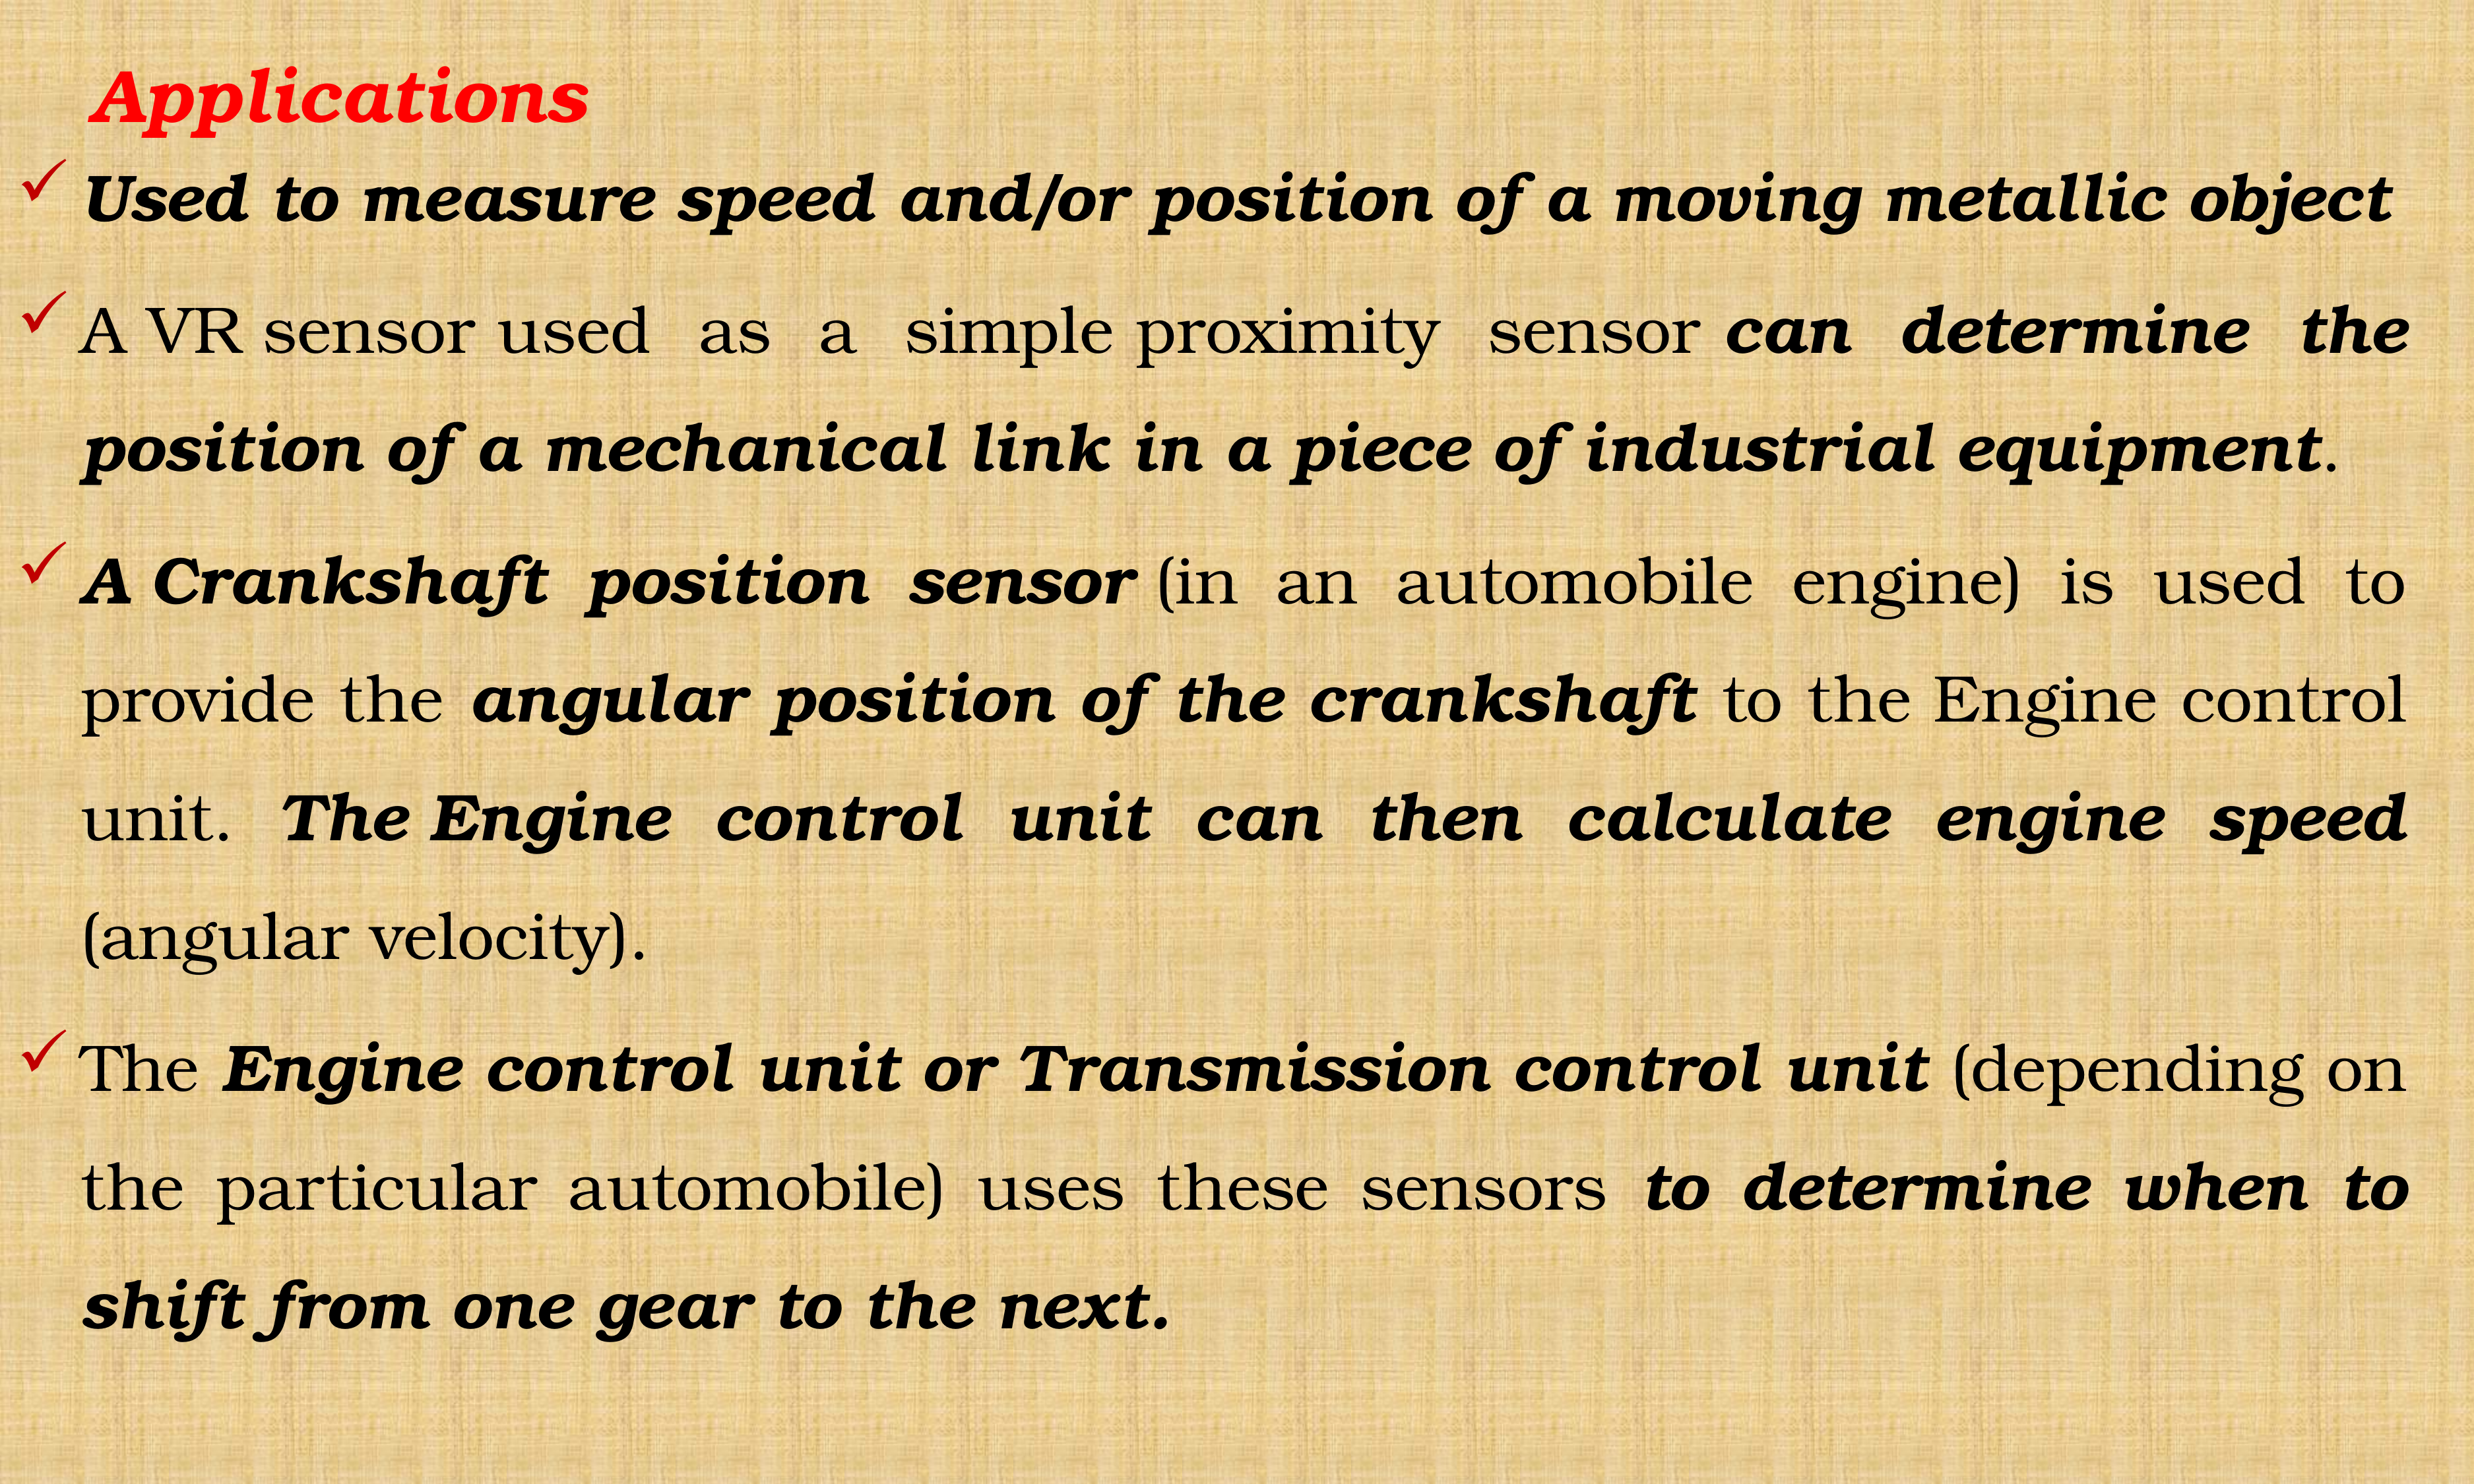

Applications

Used to measure speed and/or position of a moving metallic object
A VR sensor used as a simple proximity sensor can determine the position of a mechanical link in a piece of industrial equipment.
A Crankshaft position sensor (in an automobile engine) is used to provide the angular position of the crankshaft to the Engine control unit. The Engine control unit can then calculate engine speed (angular velocity).
The Engine control unit or Transmission control unit (depending on the particular automobile) uses these sensors to determine when to shift from one gear to the next.